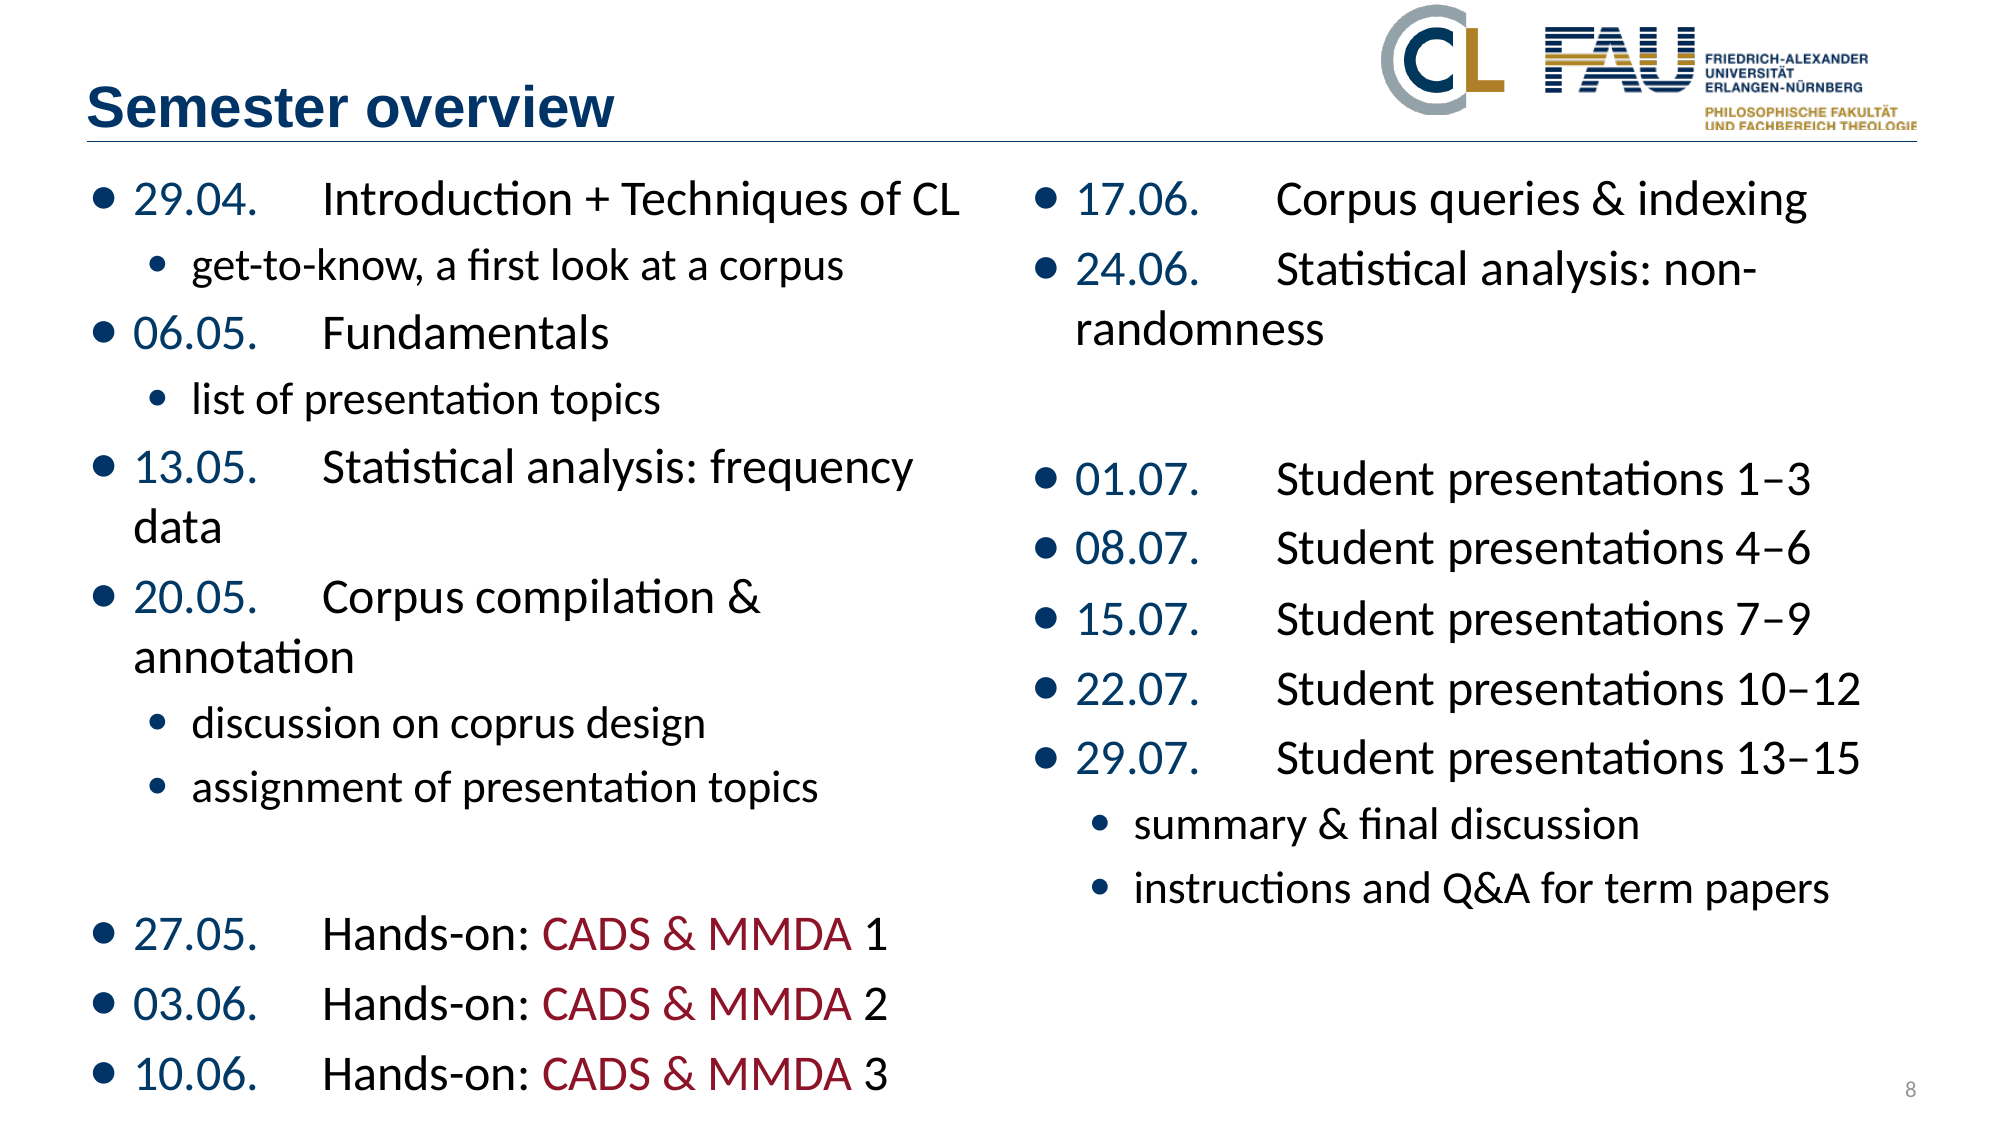

# Semester overview
29.04.	Introduction + Techniques of CL
get-to-know, a first look at a corpus
06.05.	Fundamentals
list of presentation topics
13.05.	Statistical analysis: frequency data
20.05.	Corpus compilation & annotation
discussion on coprus design
assignment of presentation topics

27.05.	Hands-on: CADS & MMDA 1
03.06.	Hands-on: CADS & MMDA 2
10.06.	Hands-on: CADS & MMDA 3

17.06.	 Corpus queries & indexing
24.06.	 Statistical analysis: non-randomness

01.07.	 Student presentations 1–3
08.07.	 Student presentations 4–6
15.07.	 Student presentations 7–9
22.07.	 Student presentations 10–12
29.07.	 Student presentations 13–15
summary & final discussion
instructions and Q&A for term papers

8